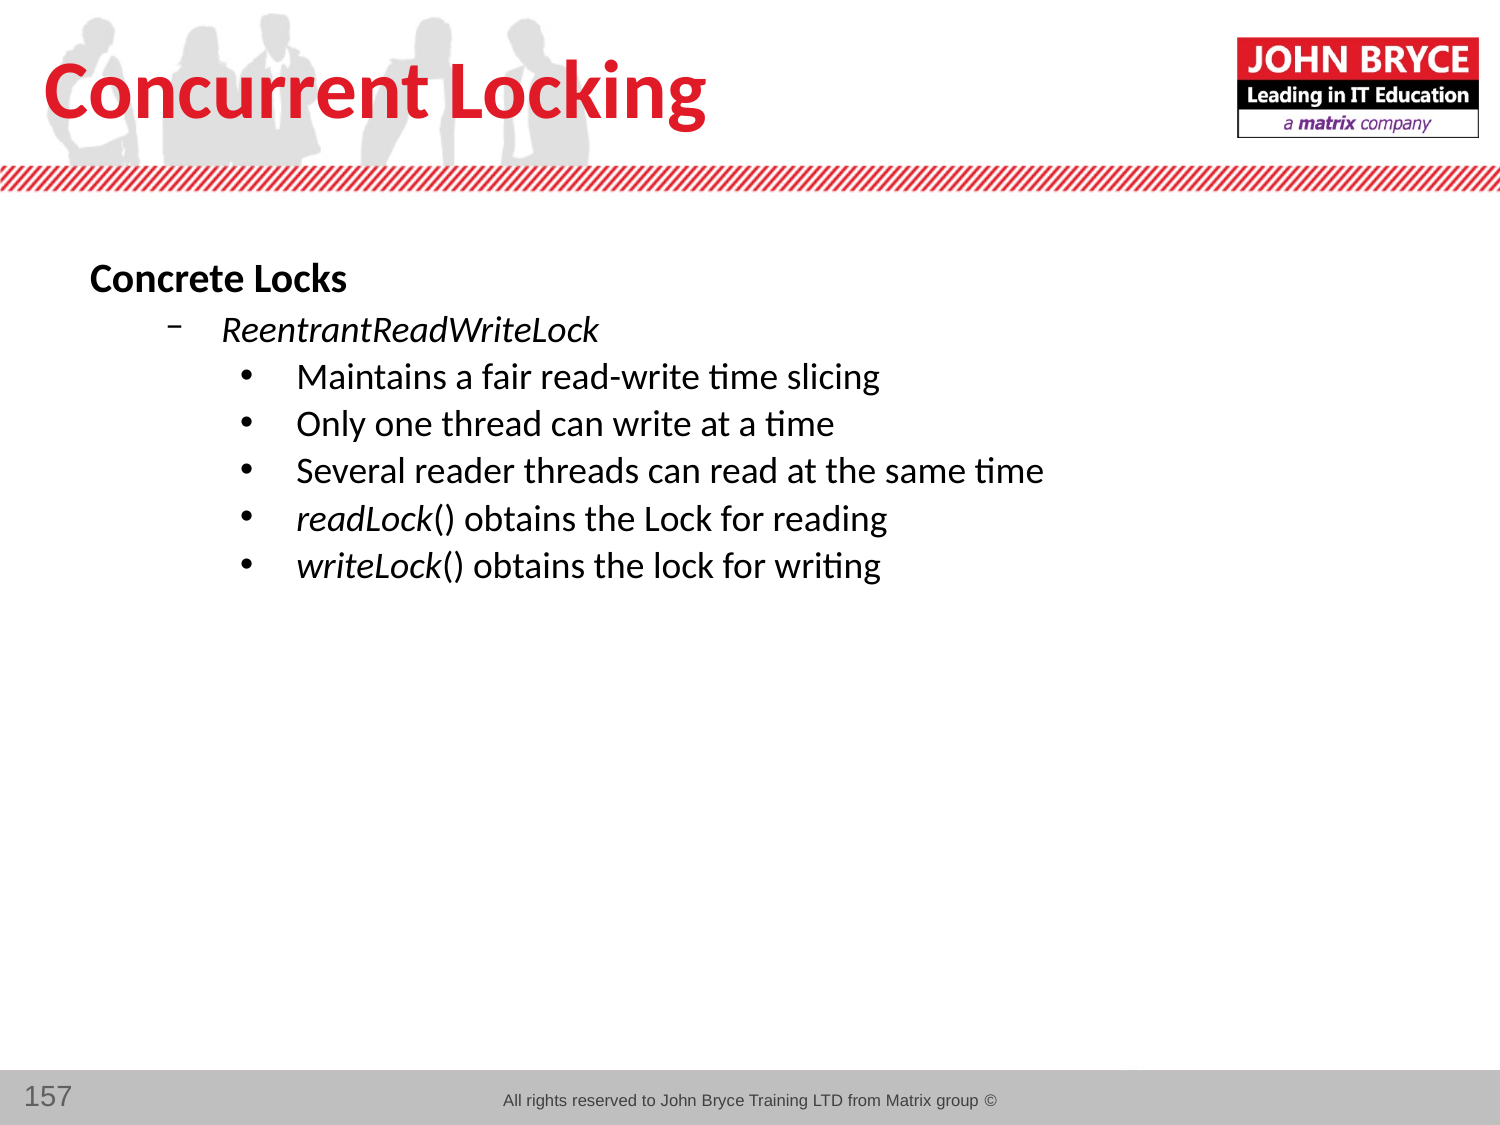

# Concurrent Locking
Concrete Locks
ReentrantReadWriteLock
Maintains a fair read-write time slicing
Only one thread can write at a time
Several reader threads can read at the same time
readLock() obtains the Lock for reading
writeLock() obtains the lock for writing